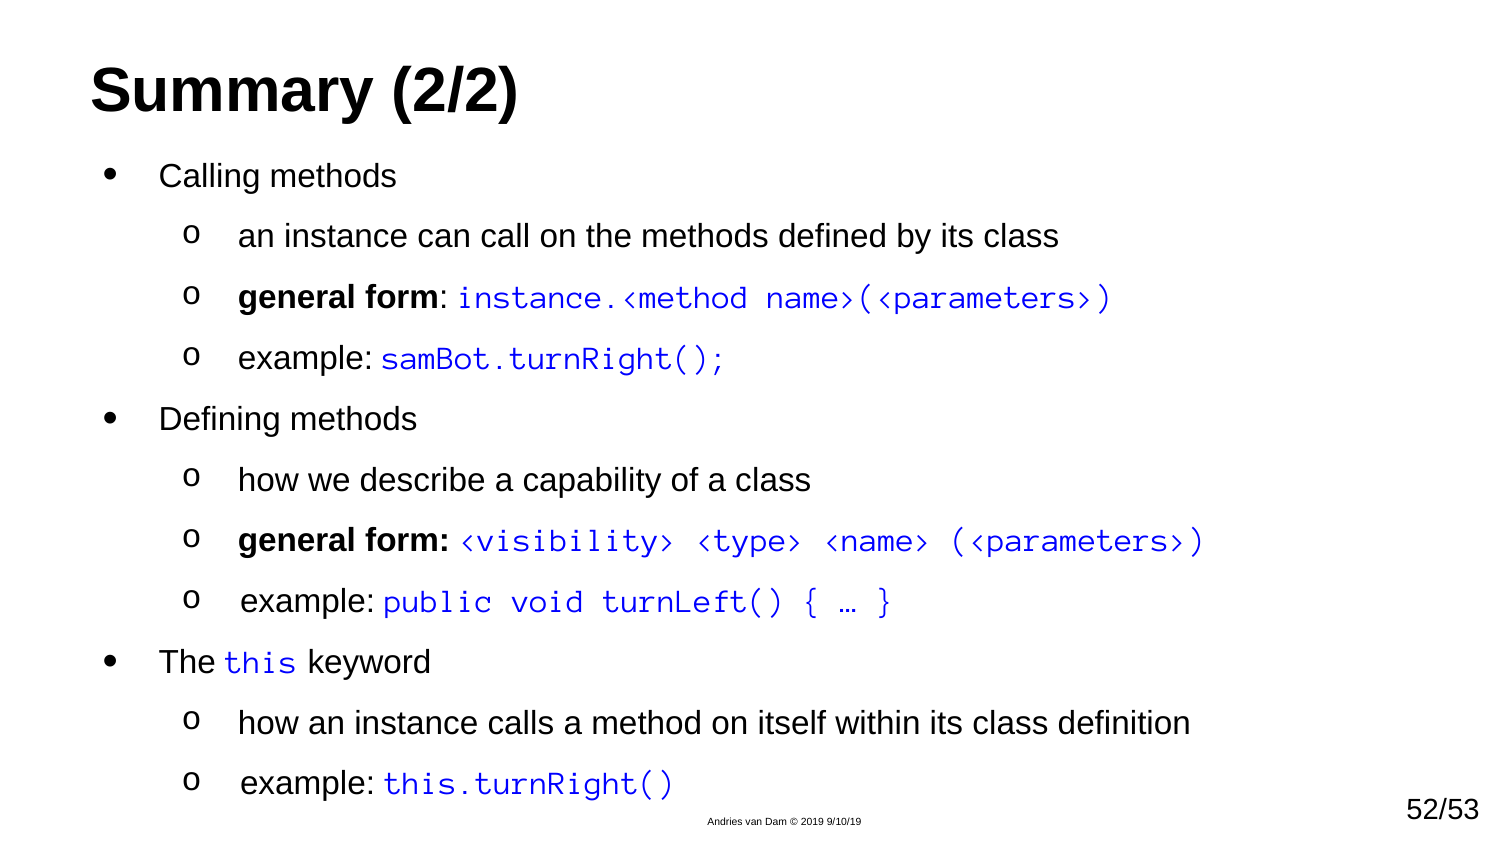

# Summary (2/2)
Calling methods
an instance can call on the methods defined by its class
general form: instance.<method name>(<parameters>)
example: samBot.turnRight();
Defining methods
how we describe a capability of a class
general form: <visibility> <type> <name> (<parameters>)
example: public void turnLeft() { … }
The this keyword
how an instance calls a method on itself within its class definition
example: this.turnRight()